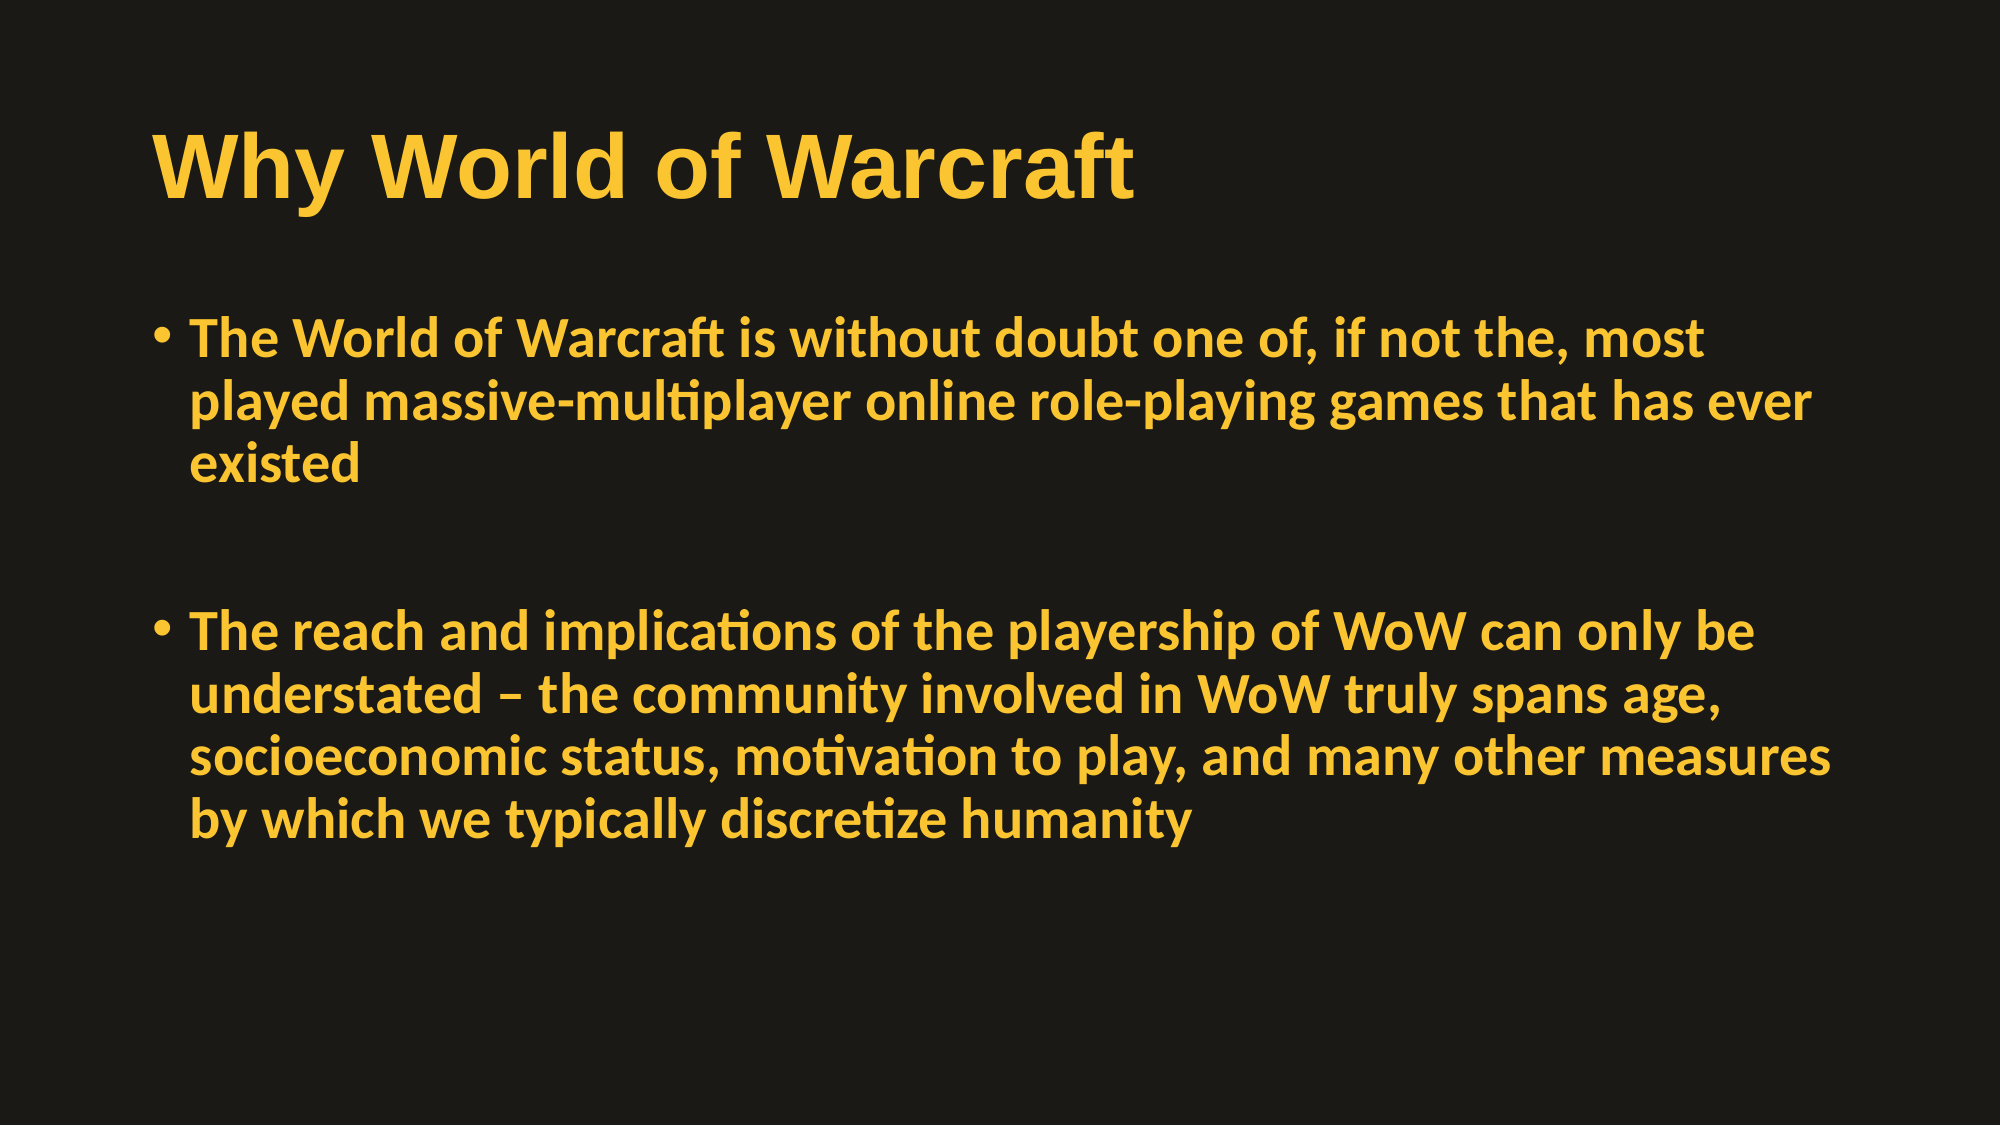

# Why World of Warcraft
The World of Warcraft is without doubt one of, if not the, most played massive-multiplayer online role-playing games that has ever existed

The reach and implications of the playership of WoW can only be understated – the community involved in WoW truly spans age, socioeconomic status, motivation to play, and many other measures by which we typically discretize humanity